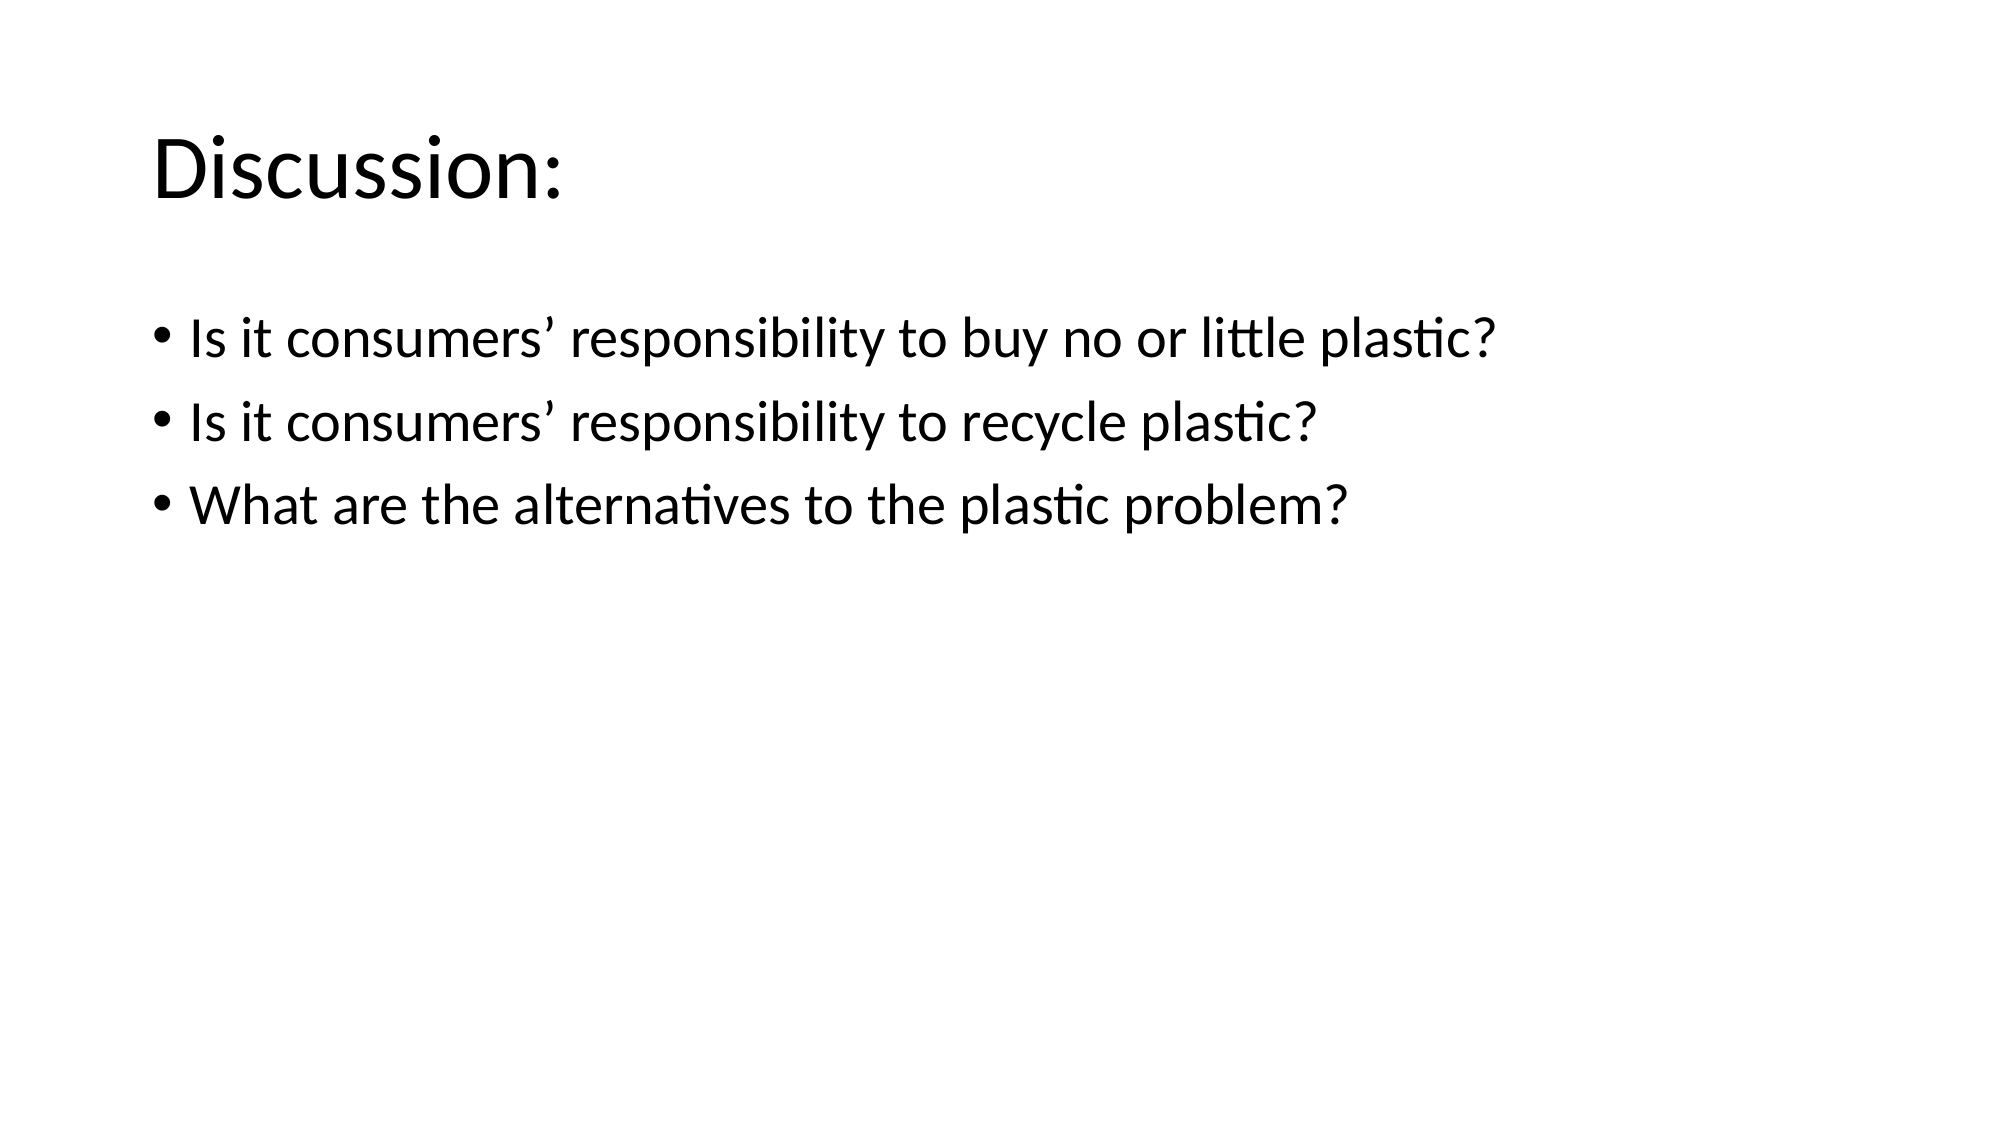

# Discussion:
Is it consumers’ responsibility to buy no or little plastic?
Is it consumers’ responsibility to recycle plastic?
What are the alternatives to the plastic problem?